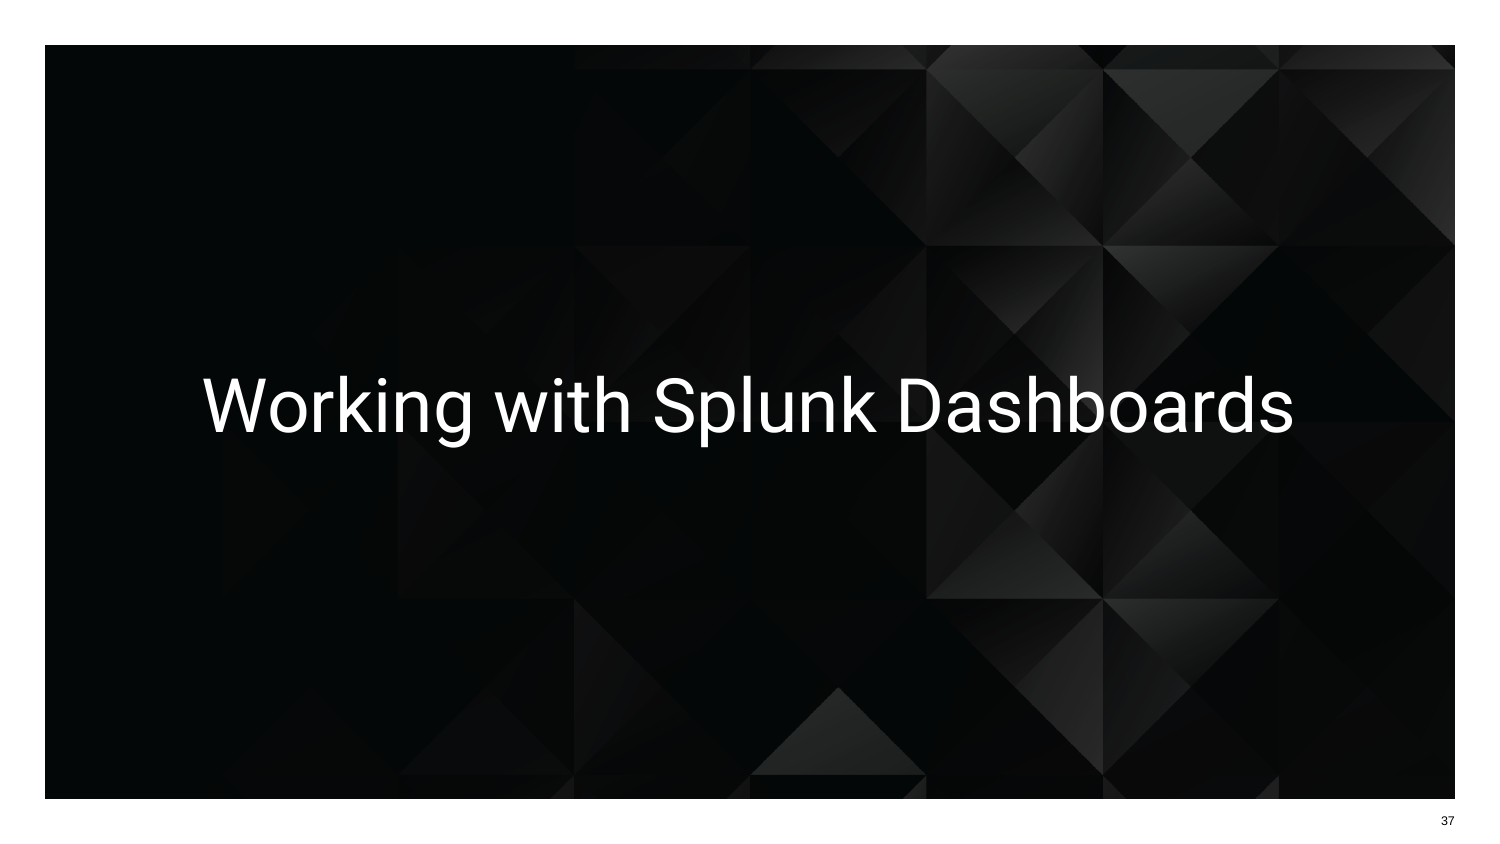

# Working with Splunk Dashboards
37

37